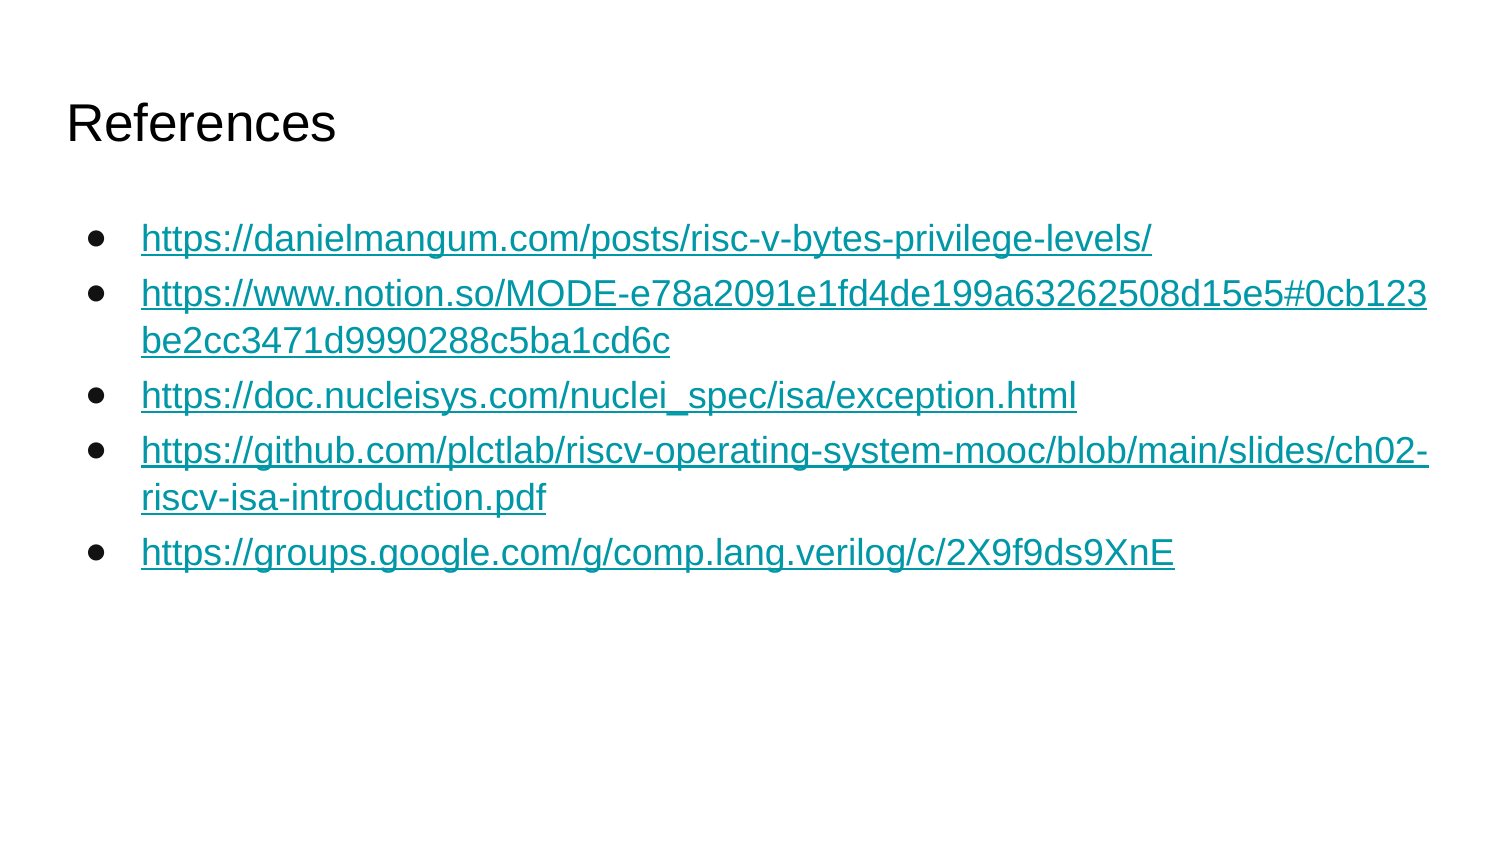

# References
https://danielmangum.com/posts/risc-v-bytes-privilege-levels/
https://www.notion.so/MODE-e78a2091e1fd4de199a63262508d15e5#0cb123be2cc3471d9990288c5ba1cd6c
https://doc.nucleisys.com/nuclei_spec/isa/exception.html
https://github.com/plctlab/riscv-operating-system-mooc/blob/main/slides/ch02-riscv-isa-introduction.pdf
https://groups.google.com/g/comp.lang.verilog/c/2X9f9ds9XnE